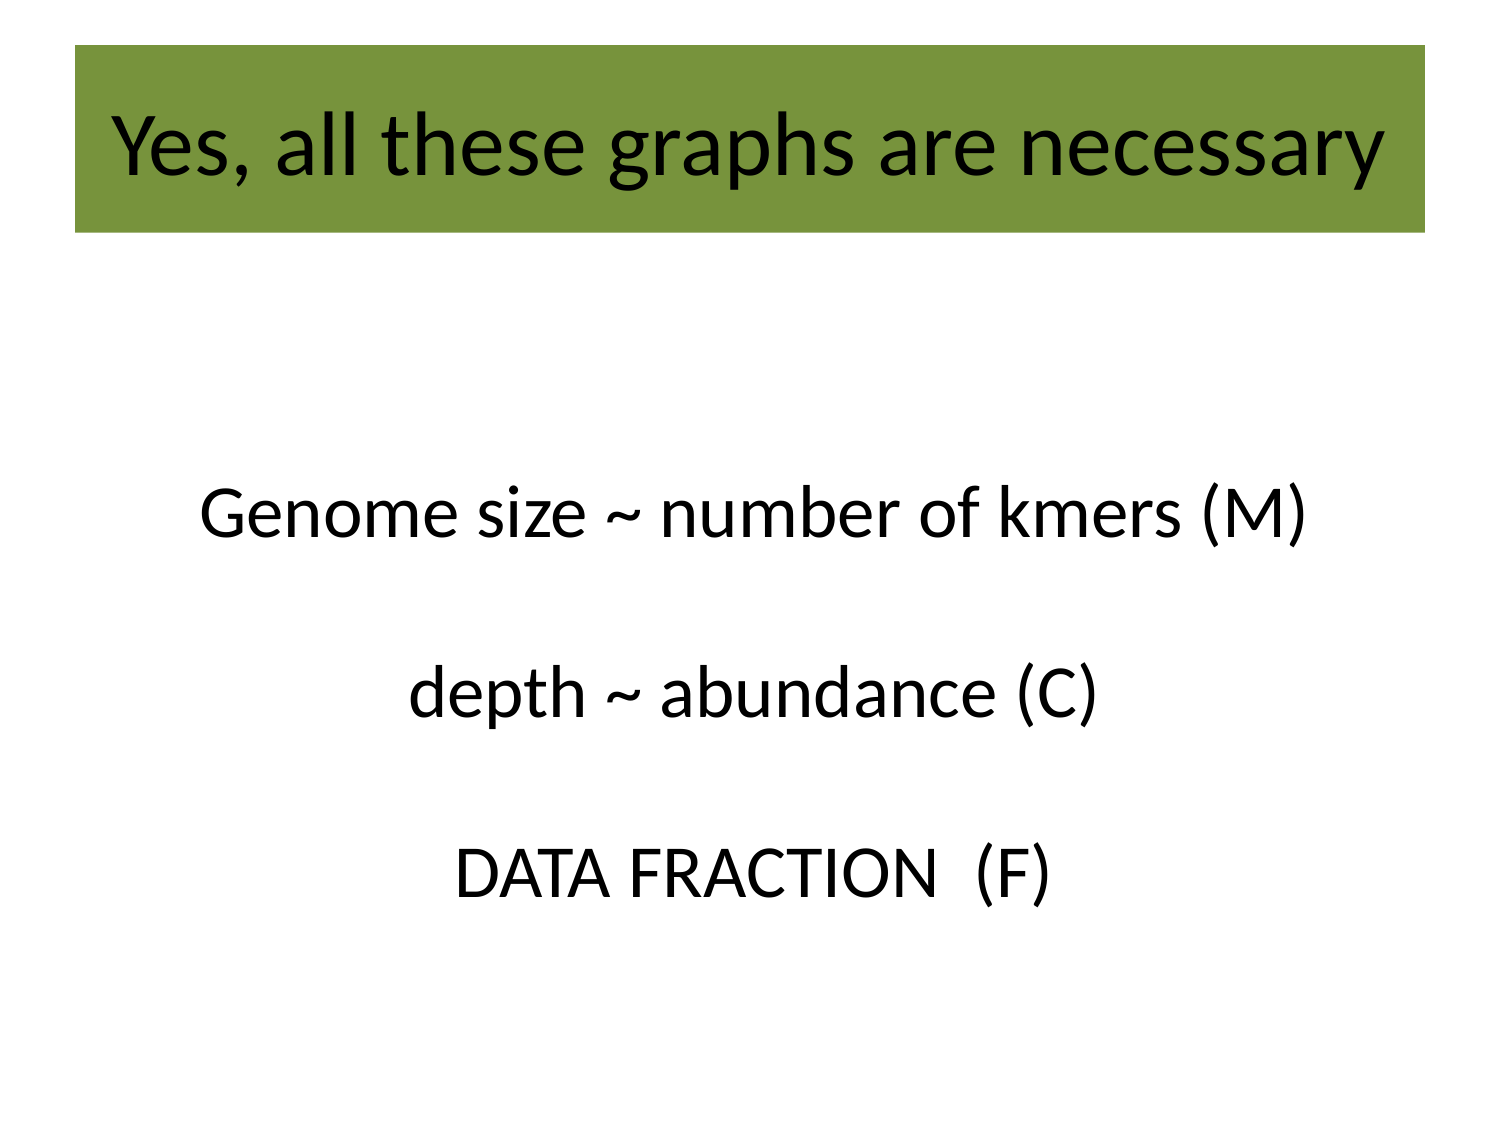

# Yes, all these graphs are necessary
Genome size ~ number of kmers (M)

depth ~ abundance (C)

DATA FRACTION  (F)